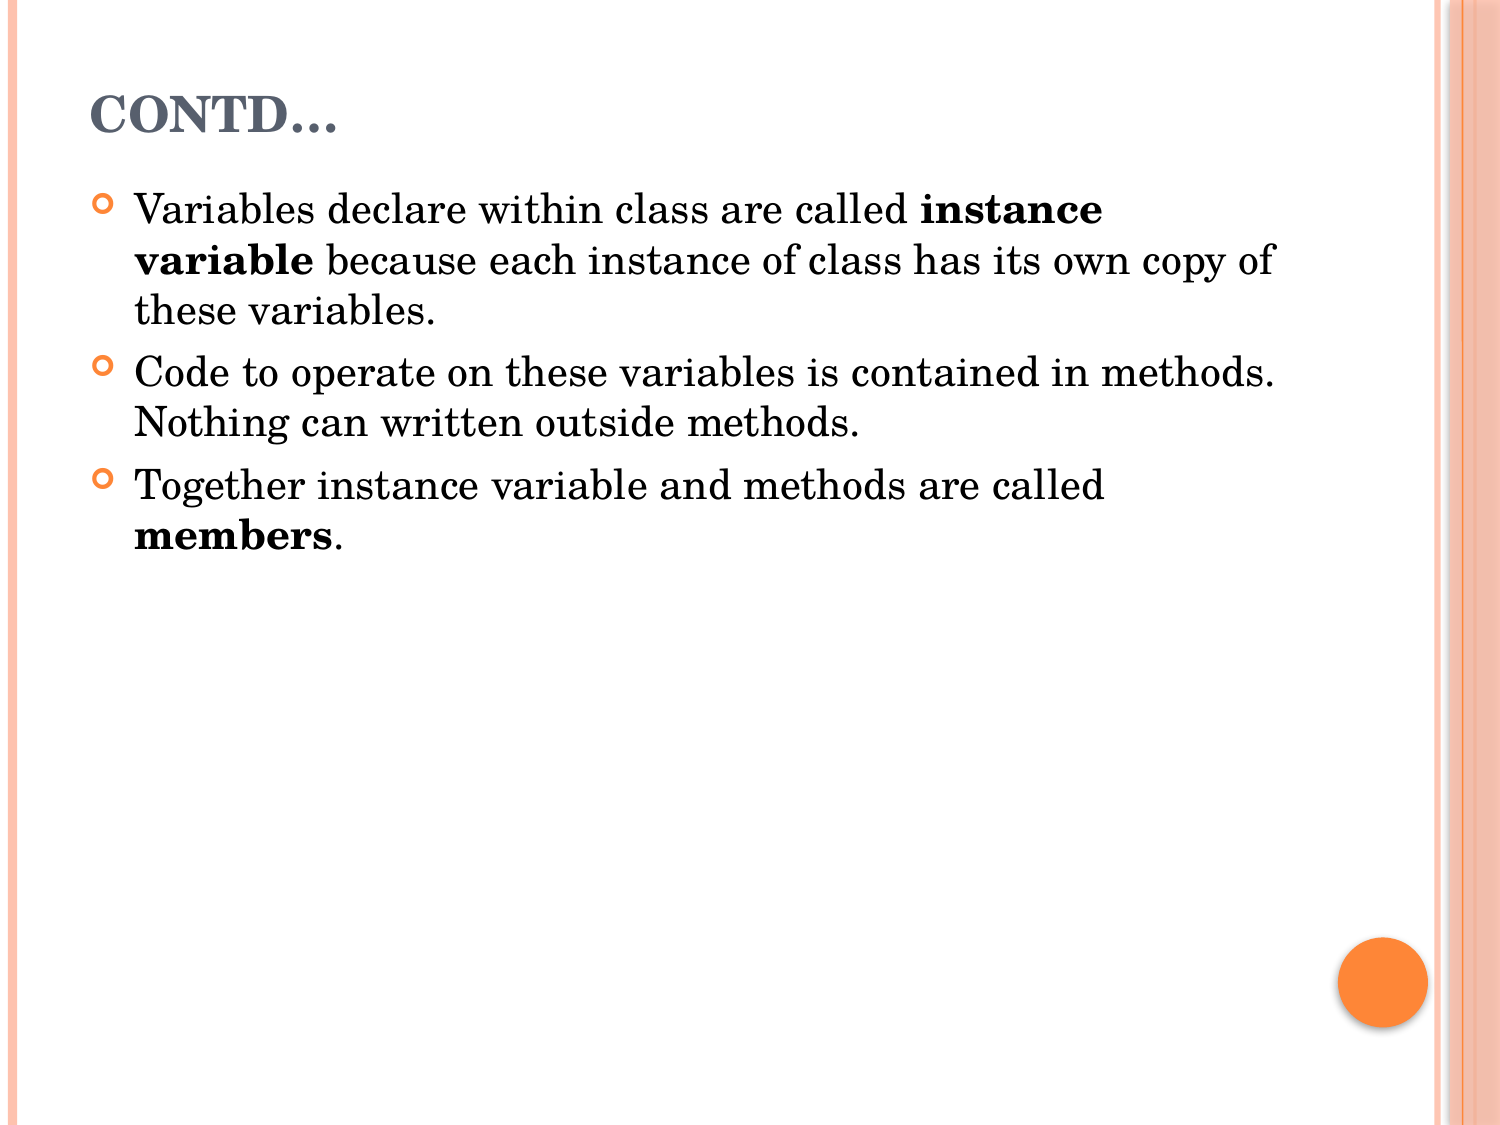

# Contd…
Variables declare within class are called instance variable because each instance of class has its own copy of these variables.
Code to operate on these variables is contained in methods. Nothing can written outside methods.
Together instance variable and methods are called members.